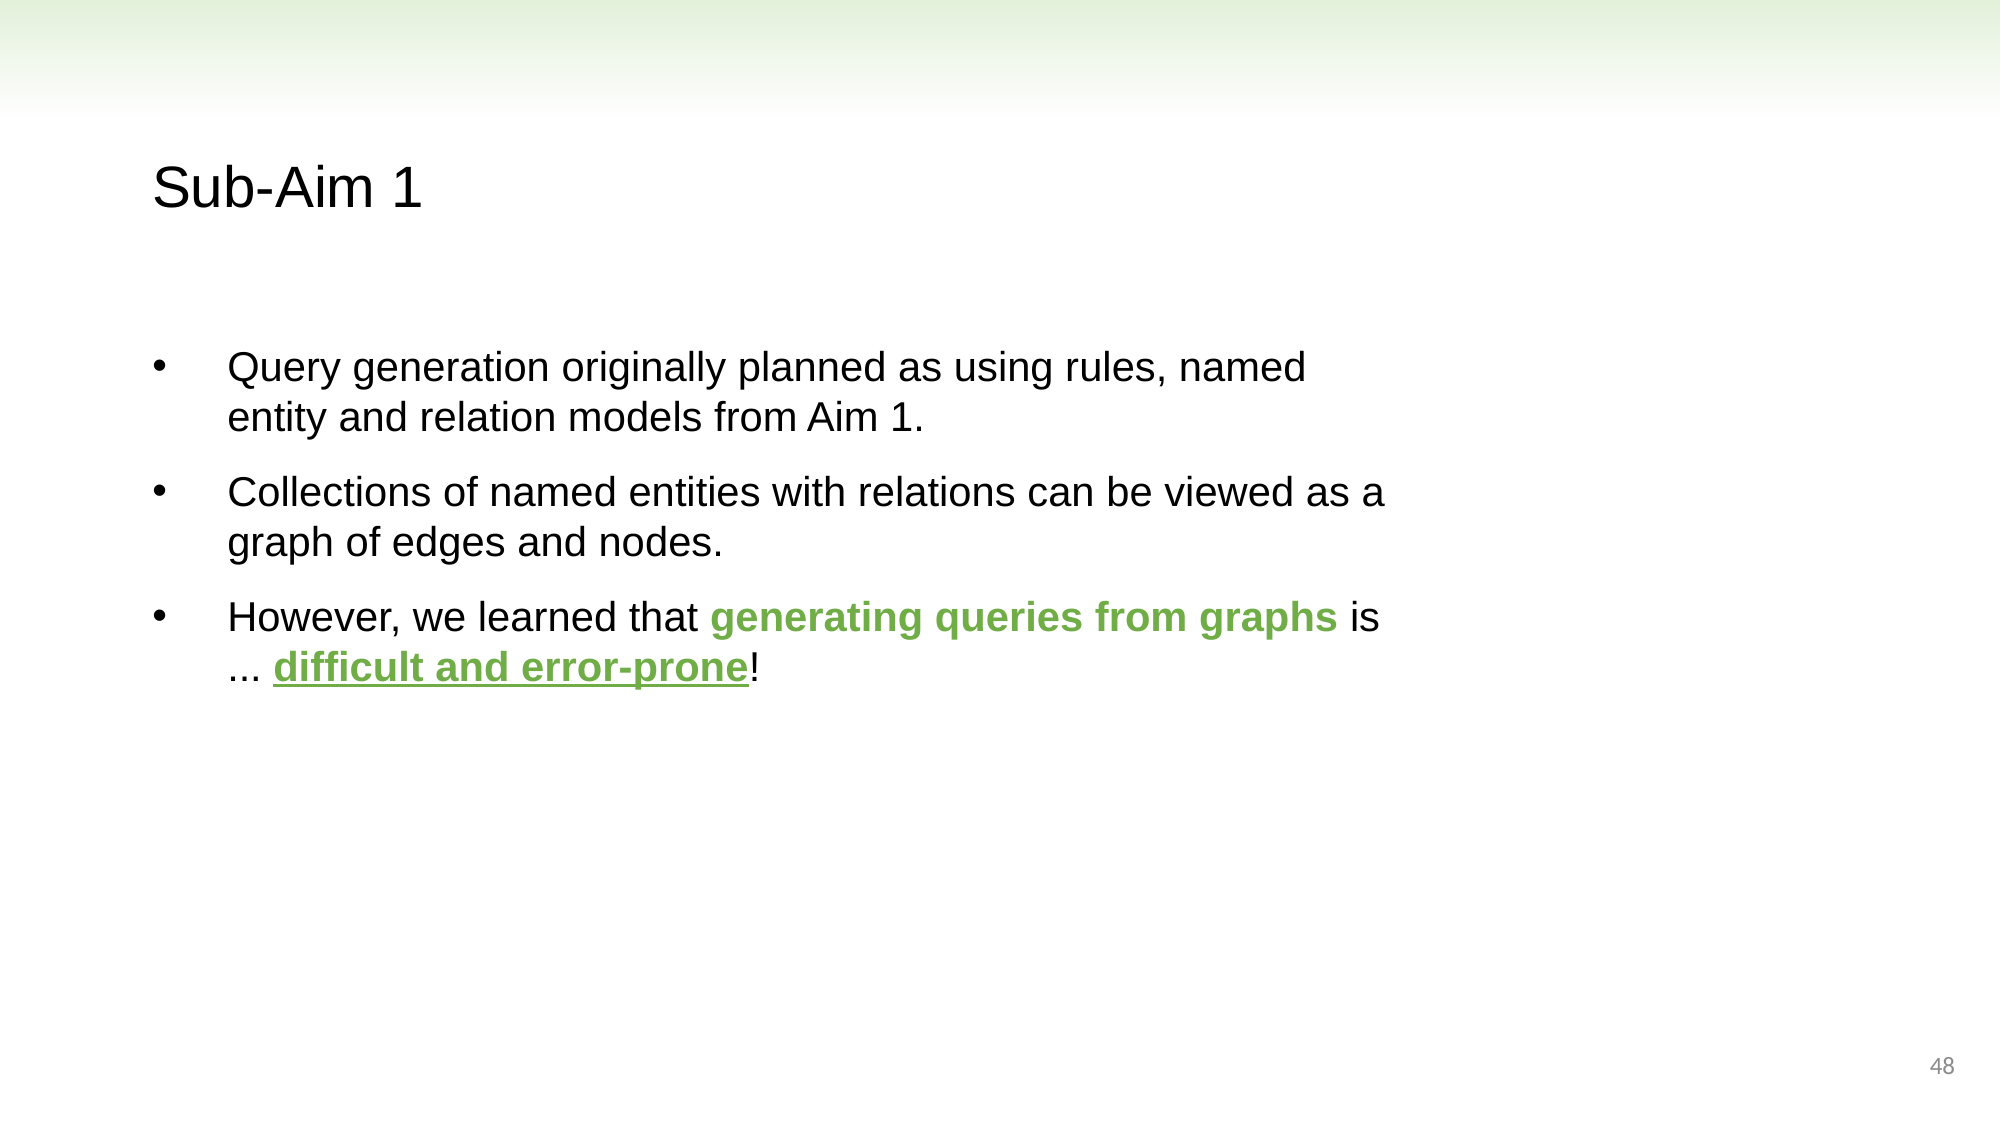

Sub-Aim 1
Query generation originally planned as using rules, named entity and relation models from Aim 1.
Collections of named entities with relations can be viewed as a graph of edges and nodes.
However, we learned that generating queries from graphs is ... difficult and error-prone!
48